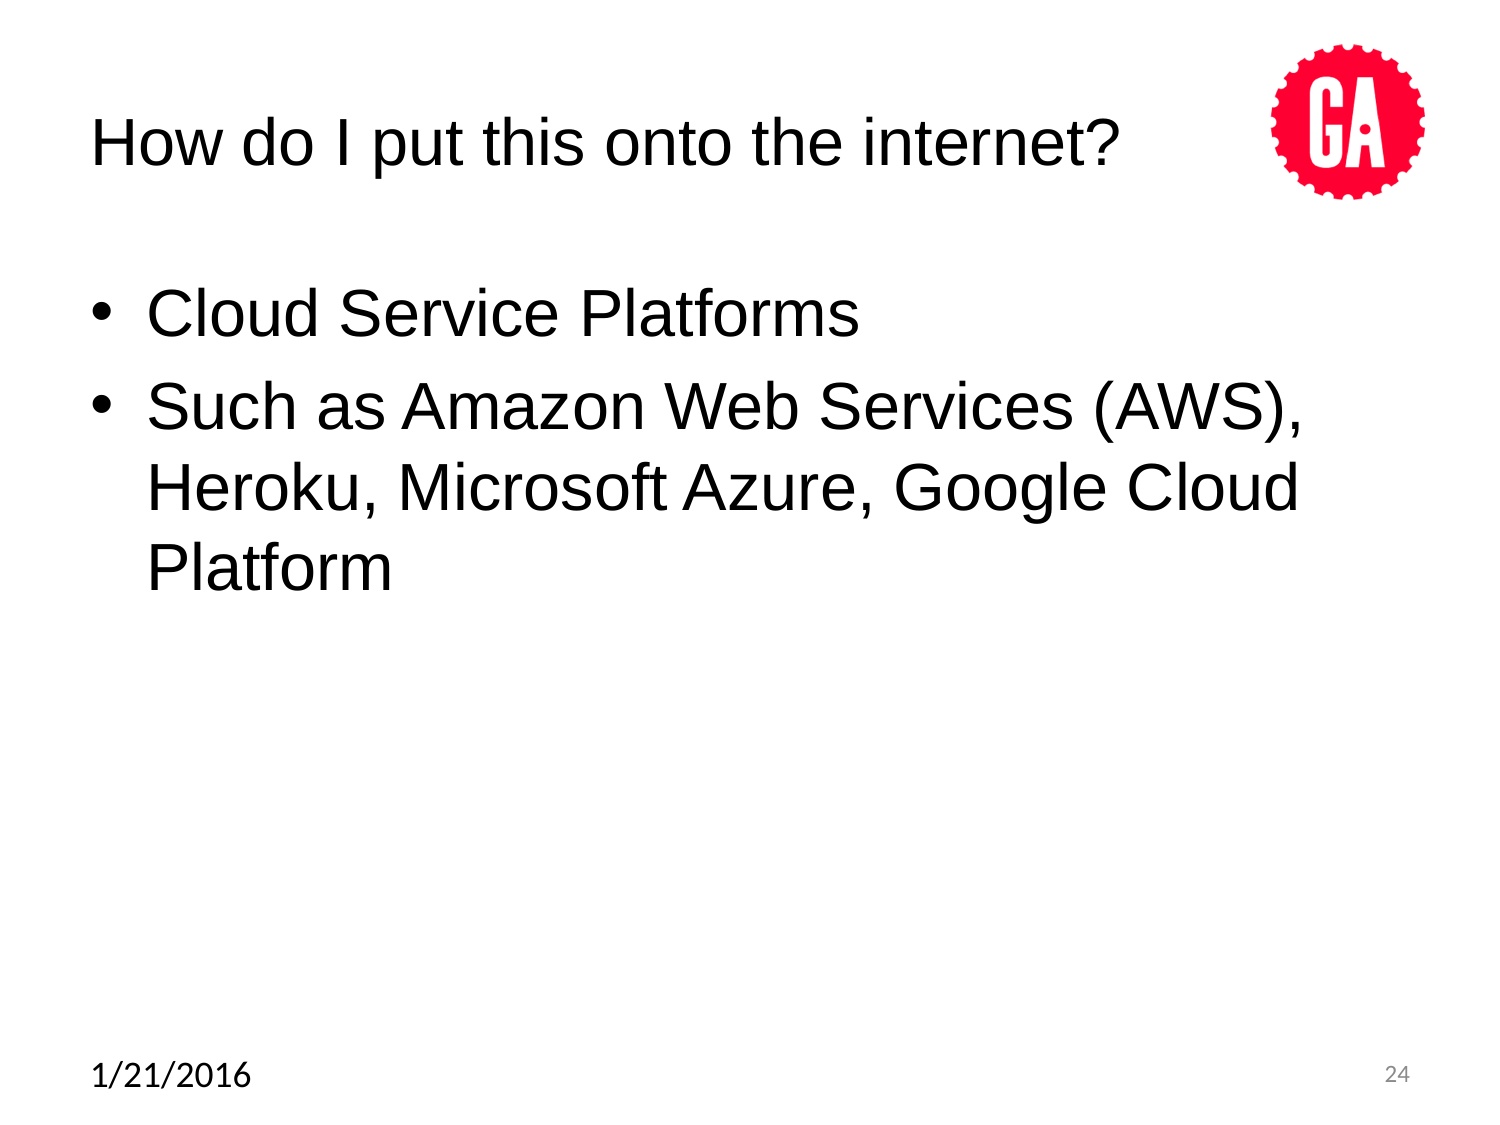

# How do I put this onto the internet?
Cloud Service Platforms
Such as Amazon Web Services (AWS), Heroku, Microsoft Azure, Google Cloud Platform
1/21/2016
24